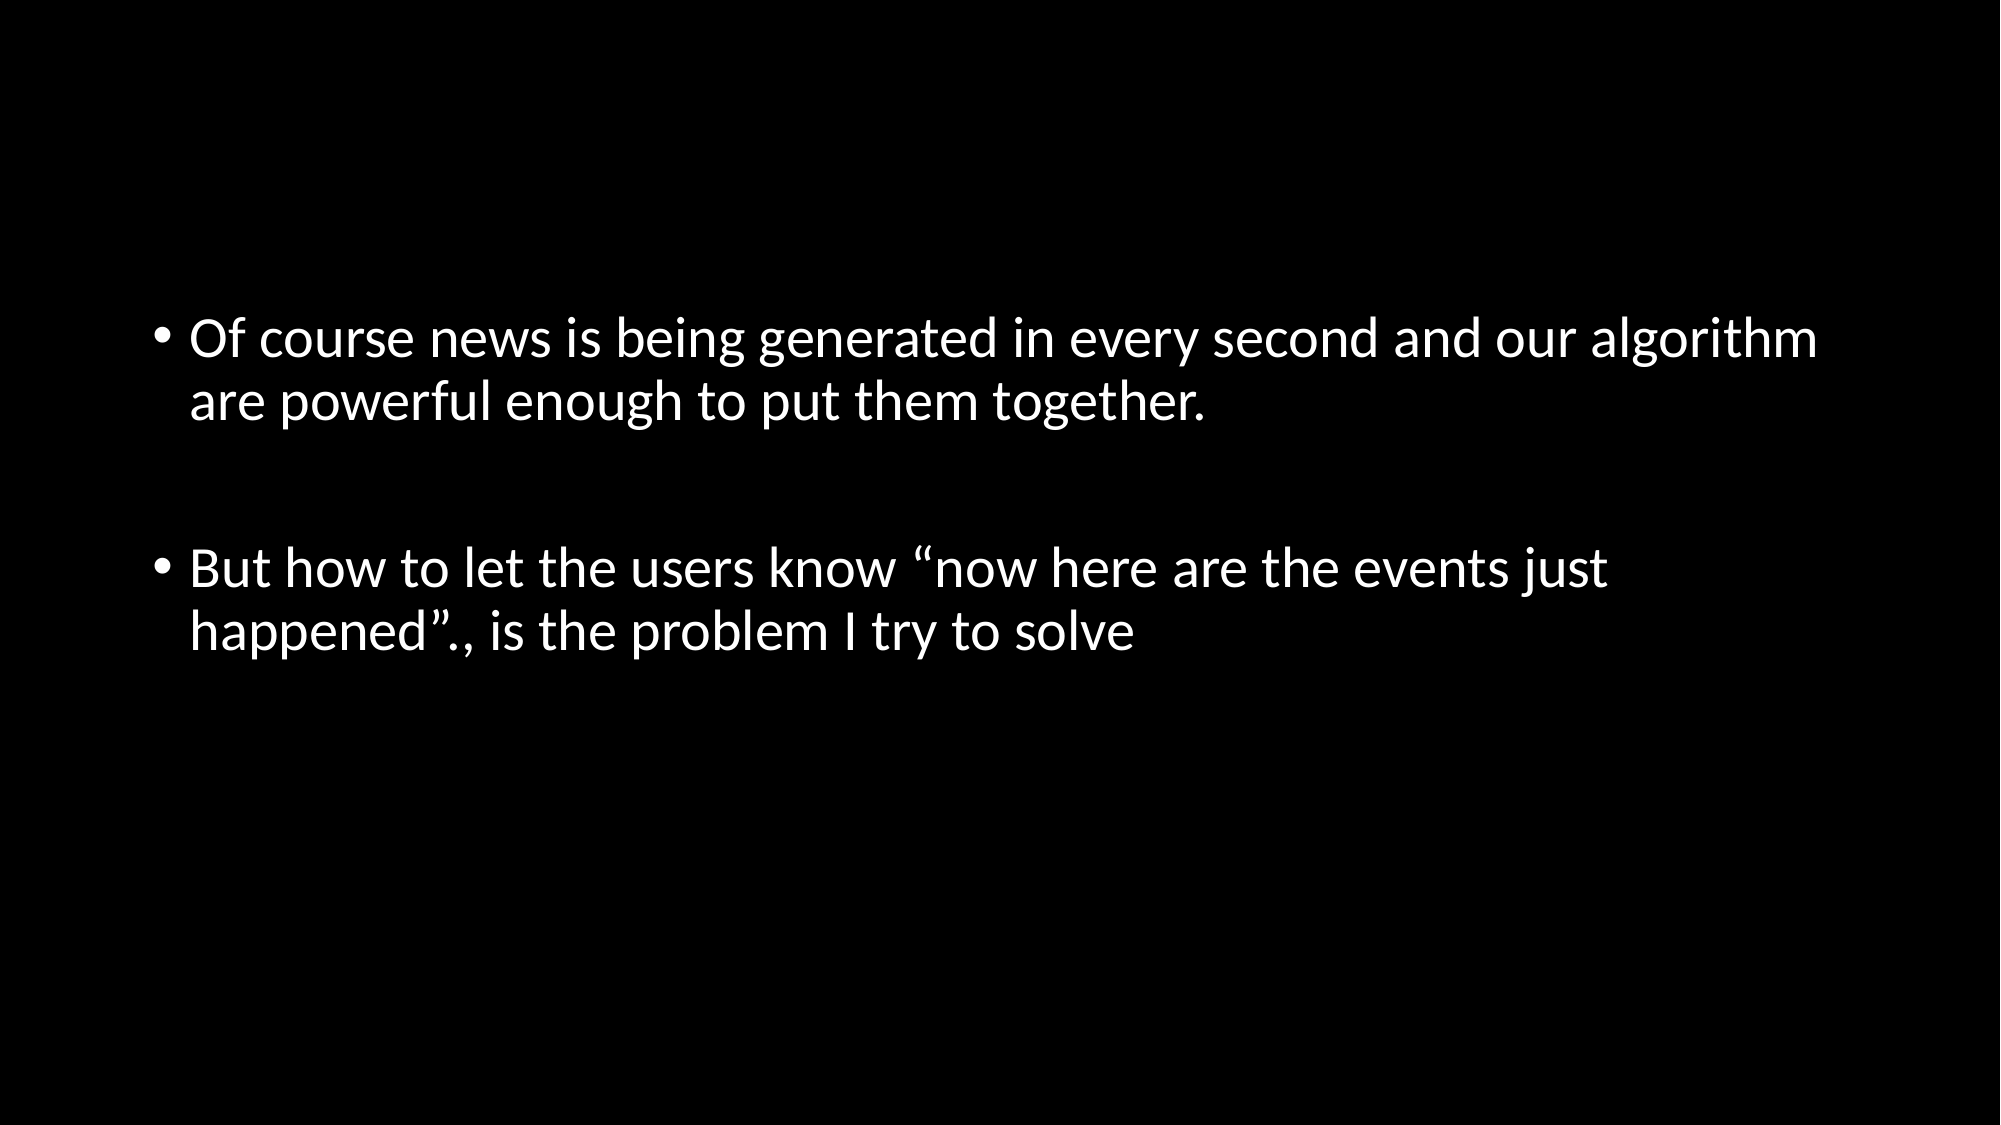

#
Of course news is being generated in every second and our algorithm are powerful enough to put them together.

But how to let the users know “now here are the events just happened”., is the problem I try to solve